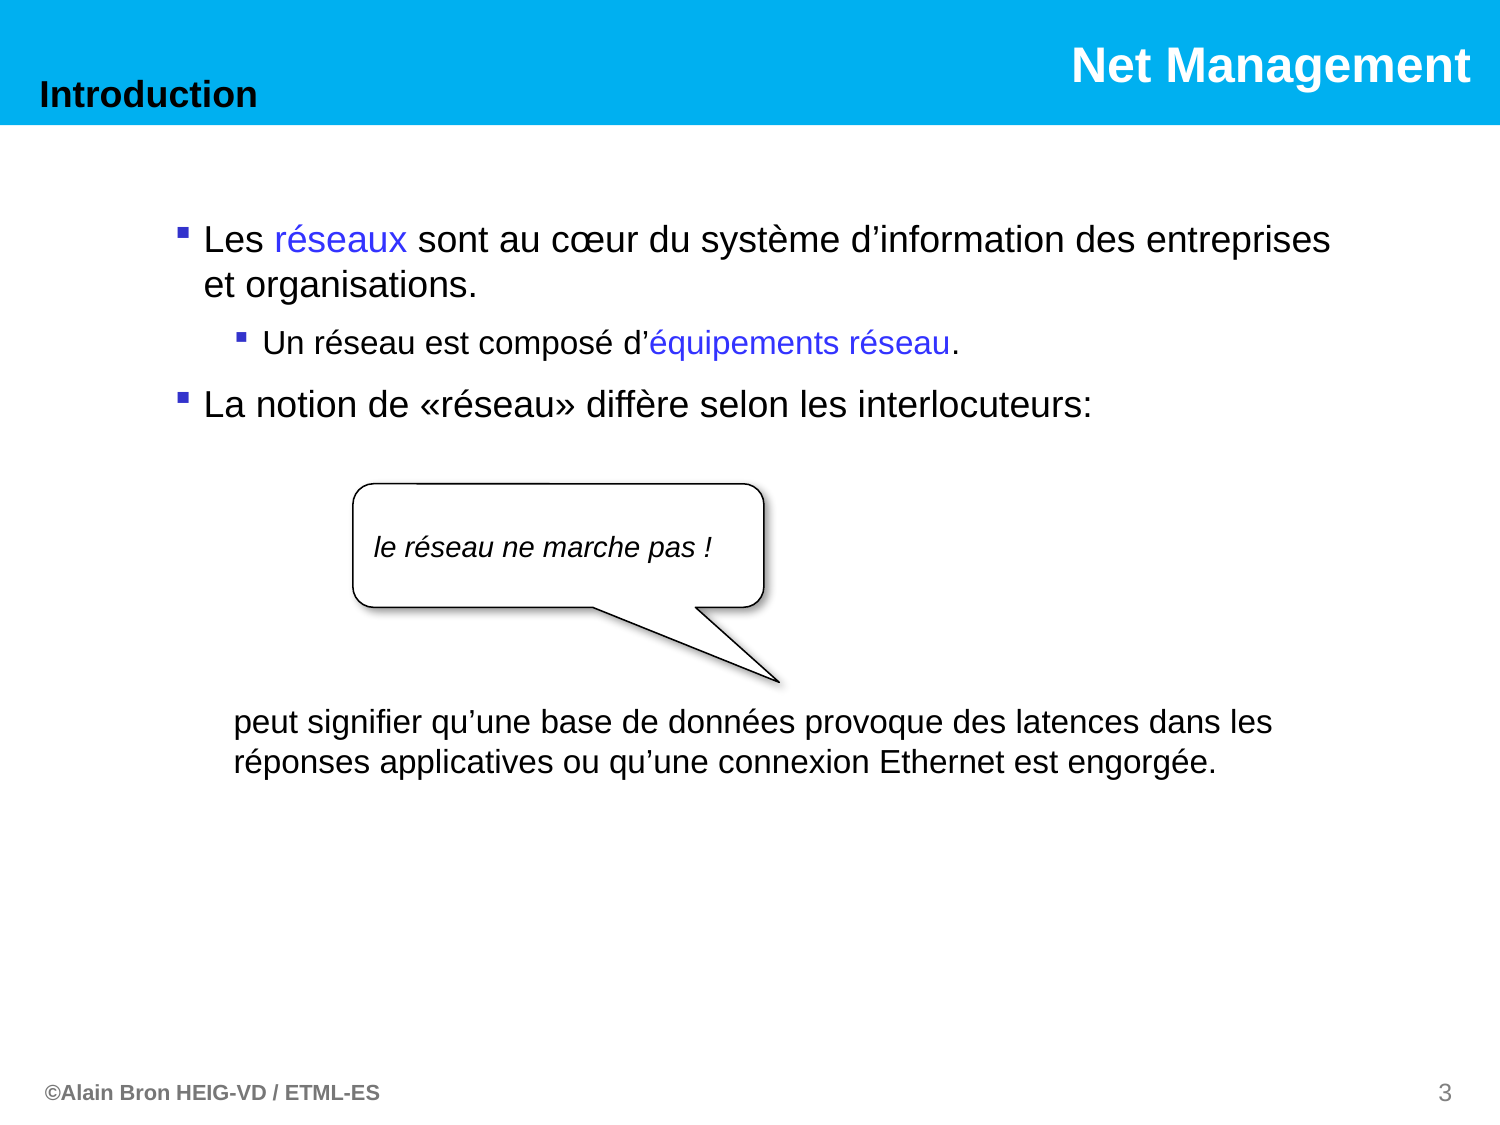

Introduction
Les réseaux sont au cœur du système d’information des entreprises et organisations.
Un réseau est composé d’équipements réseau.
La notion de «réseau» diffère selon les interlocuteurs:

peut signifier qu’une base de données provoque des latences dans les réponses applicatives ou qu’une connexion Ethernet est engorgée.
le réseau ne marche pas !